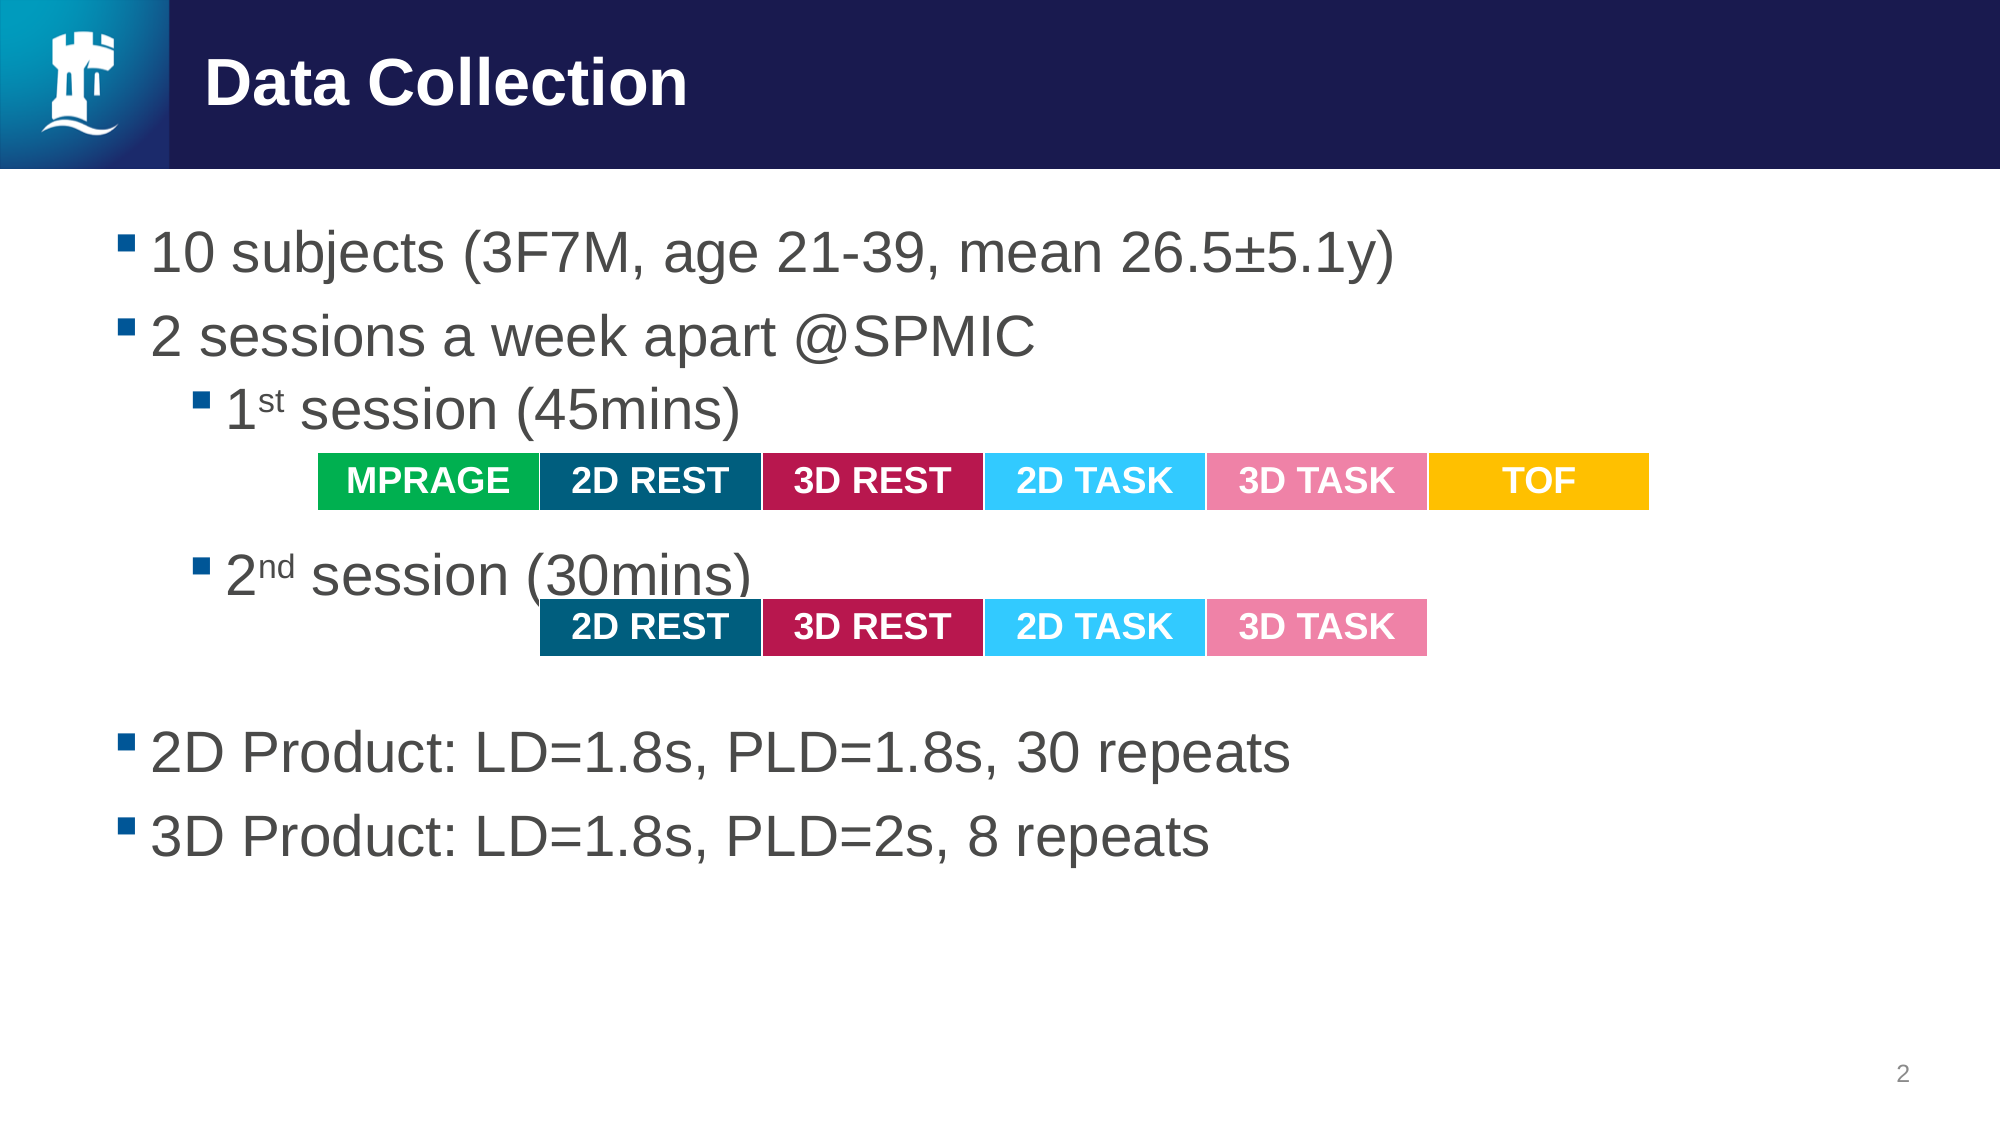

# Data Collection
10 subjects (3F7M, age 21-39, mean 26.5±5.1y)
2 sessions a week apart @SPMIC
1st session (45mins)

2nd session (30mins)

2D Product: LD=1.8s, PLD=1.8s, 30 repeats
3D Product: LD=1.8s, PLD=2s, 8 repeats
| MPRAGE | 2D REST | 3D REST | 2D TASK | 3D TASK | TOF |
| --- | --- | --- | --- | --- | --- |
| 2D REST | 3D REST | 2D TASK | 3D TASK |
| --- | --- | --- | --- |
2